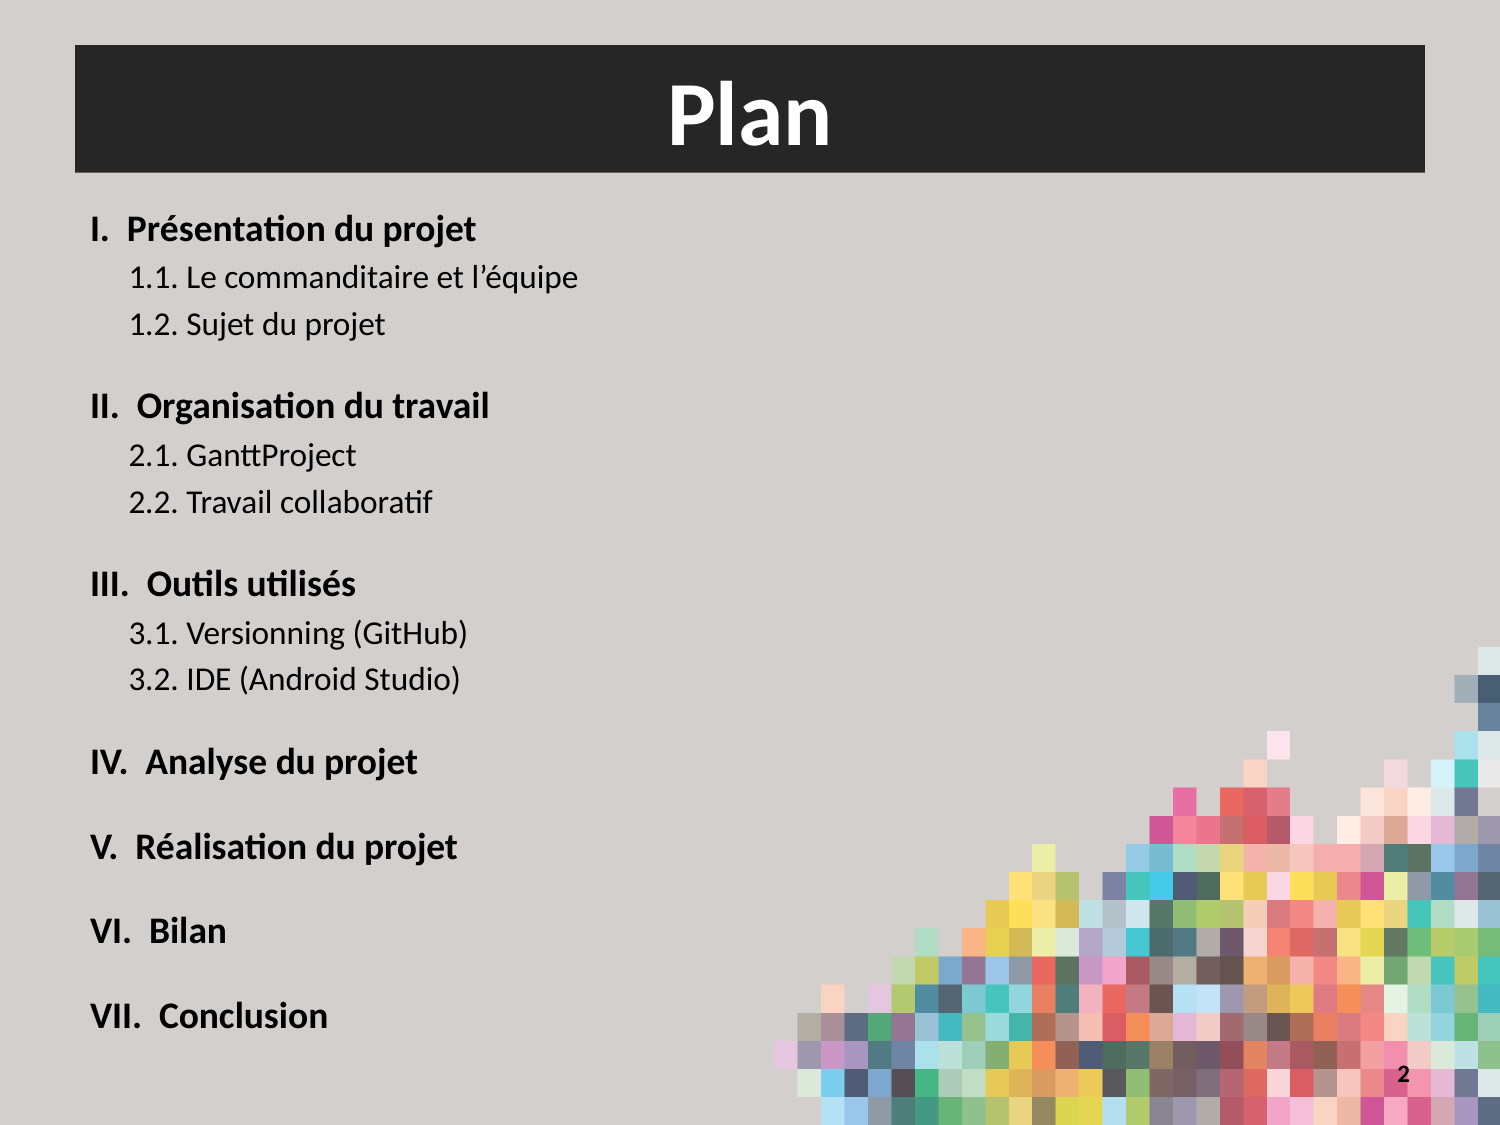

# Plan
I.  Présentation du projet
1.1. Le commanditaire et l’équipe
1.2. Sujet du projet

II.  Organisation du travail
2.1. GanttProject
2.2. Travail collaboratif

III.  Outils utilisés
3.1. Versionning (GitHub)
3.2. IDE (Android Studio)

IV.  Analyse du projet

V.  Réalisation du projet

VI.  Bilan

VII.  Conclusion
2